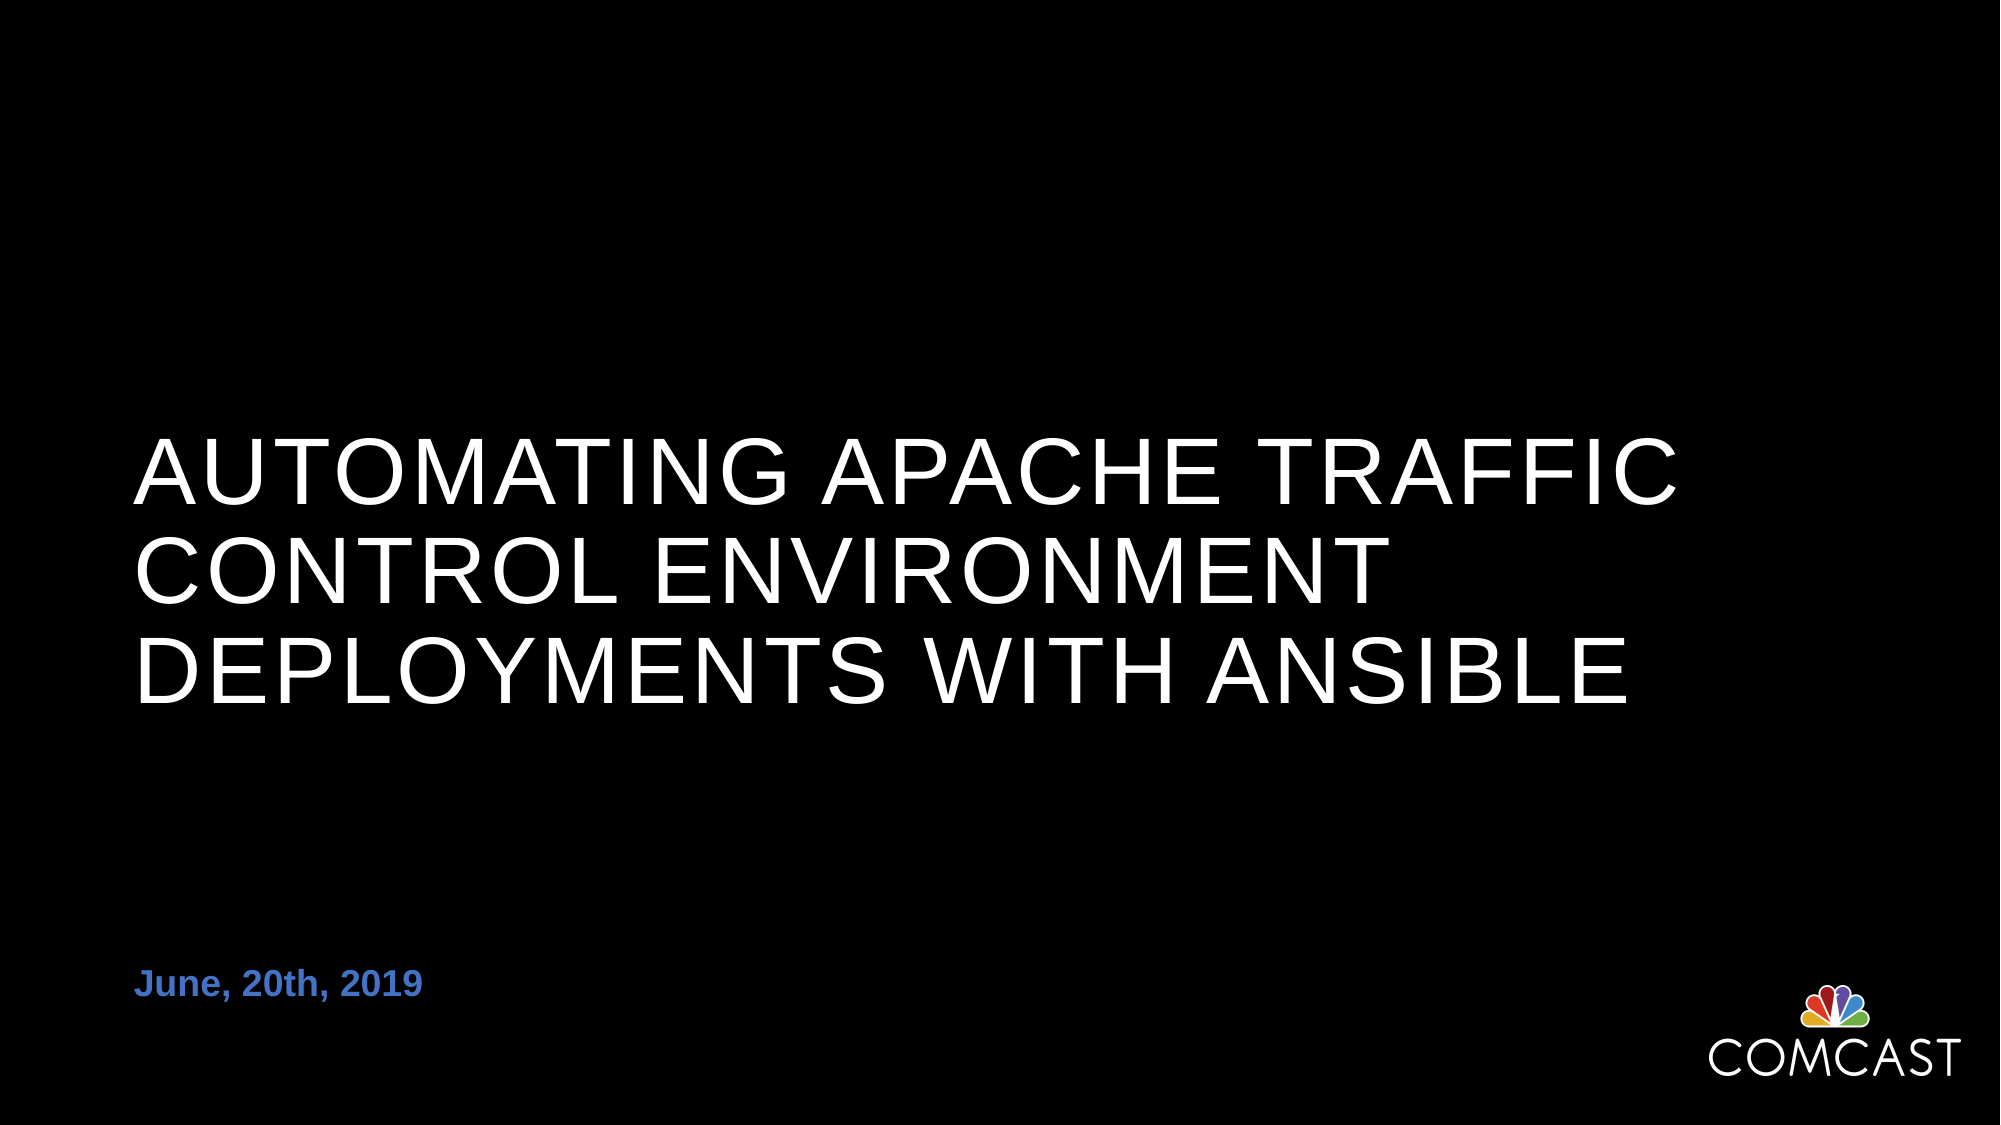

# Automating Apache Traffic Control Environment Deployments with Ansible
June, 20th, 2019